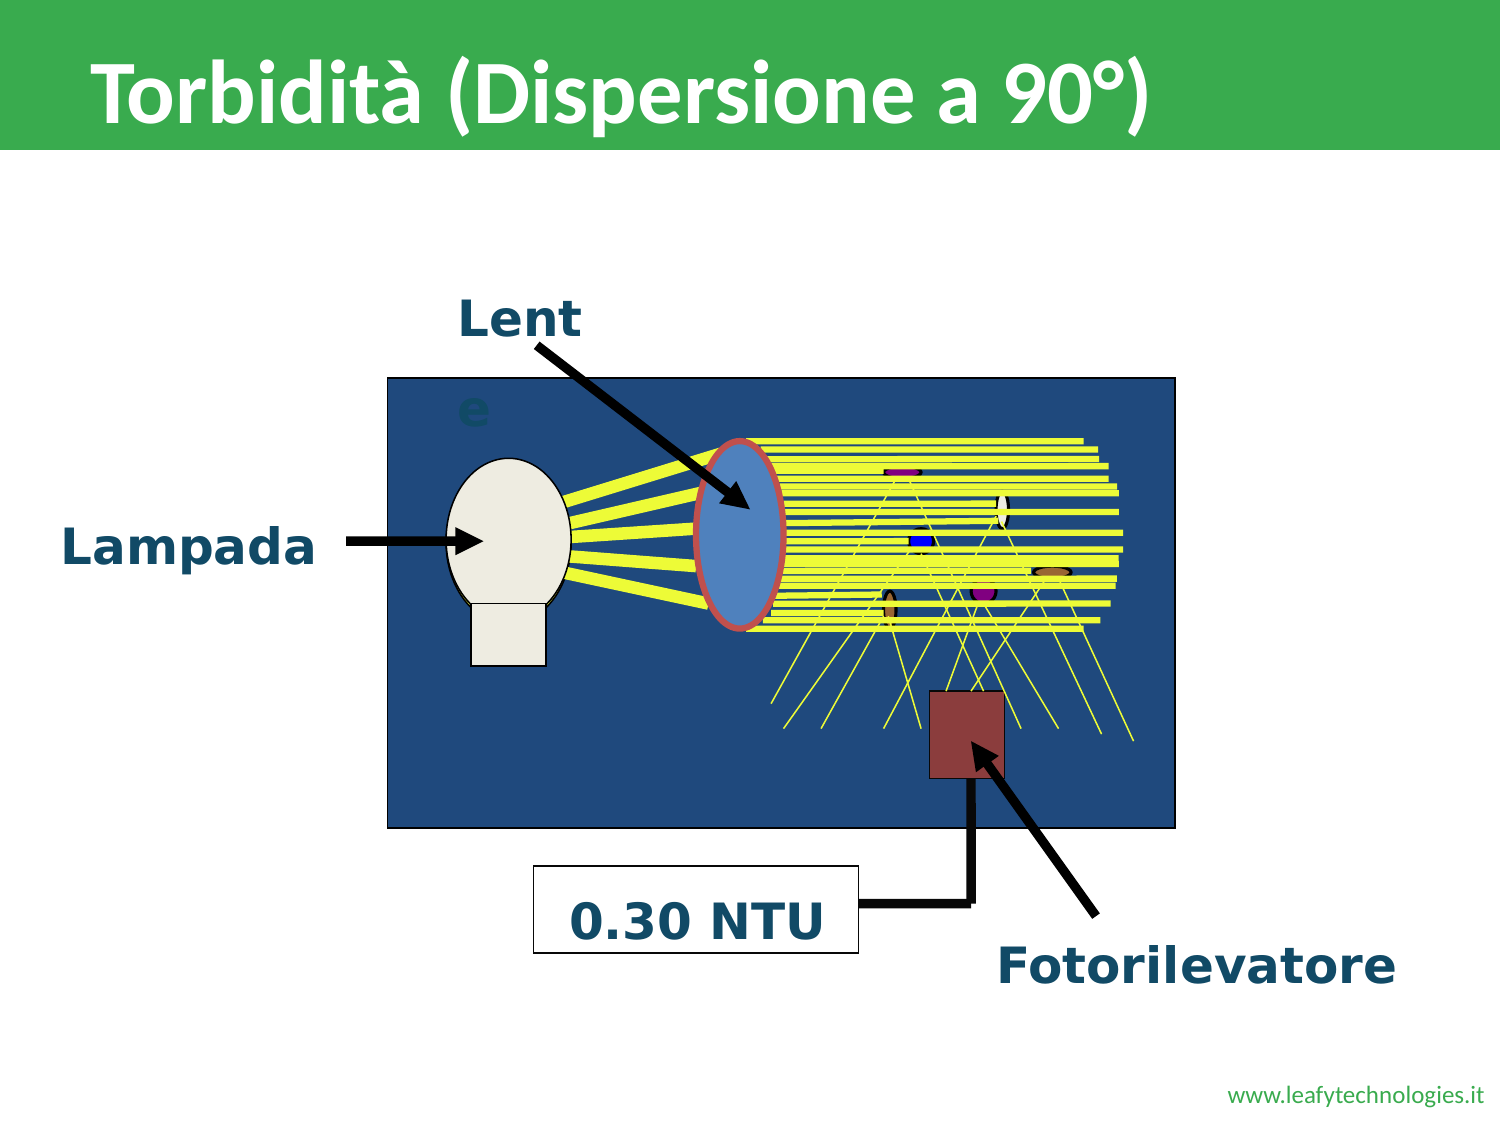

# Torbidità (Dispersione a 90°)
Lente

Lampada

0.30 NTU

Fotorilevatore